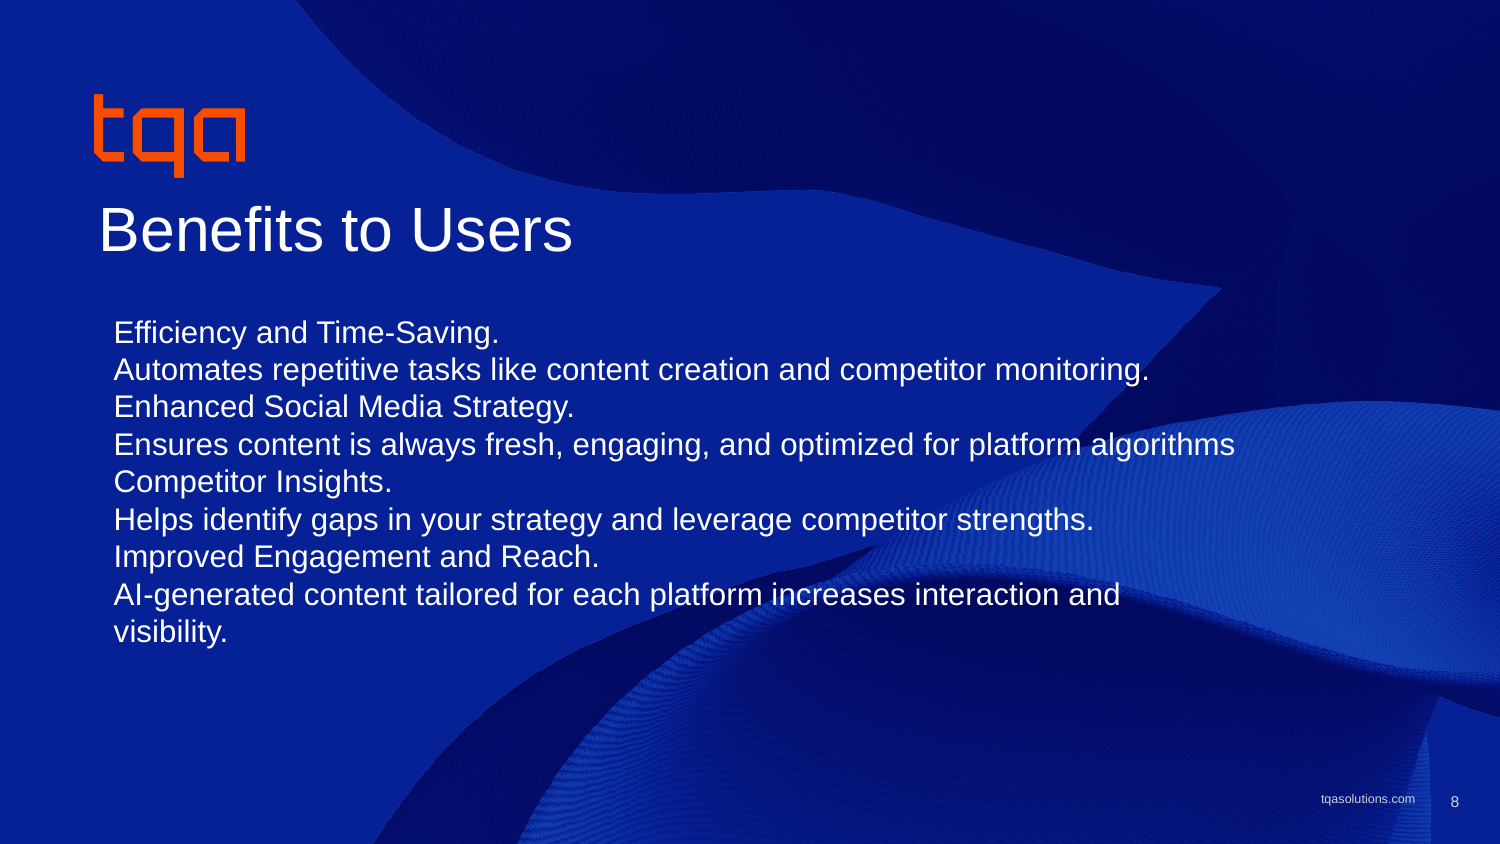

# Benefits to Users
Efficiency and Time-Saving.
Automates repetitive tasks like content creation and competitor monitoring.
Enhanced Social Media Strategy.
Ensures content is always fresh, engaging, and optimized for platform algorithms
Competitor Insights.
Helps identify gaps in your strategy and leverage competitor strengths.
Improved Engagement and Reach.
AI-generated content tailored for each platform increases interaction and visibility.